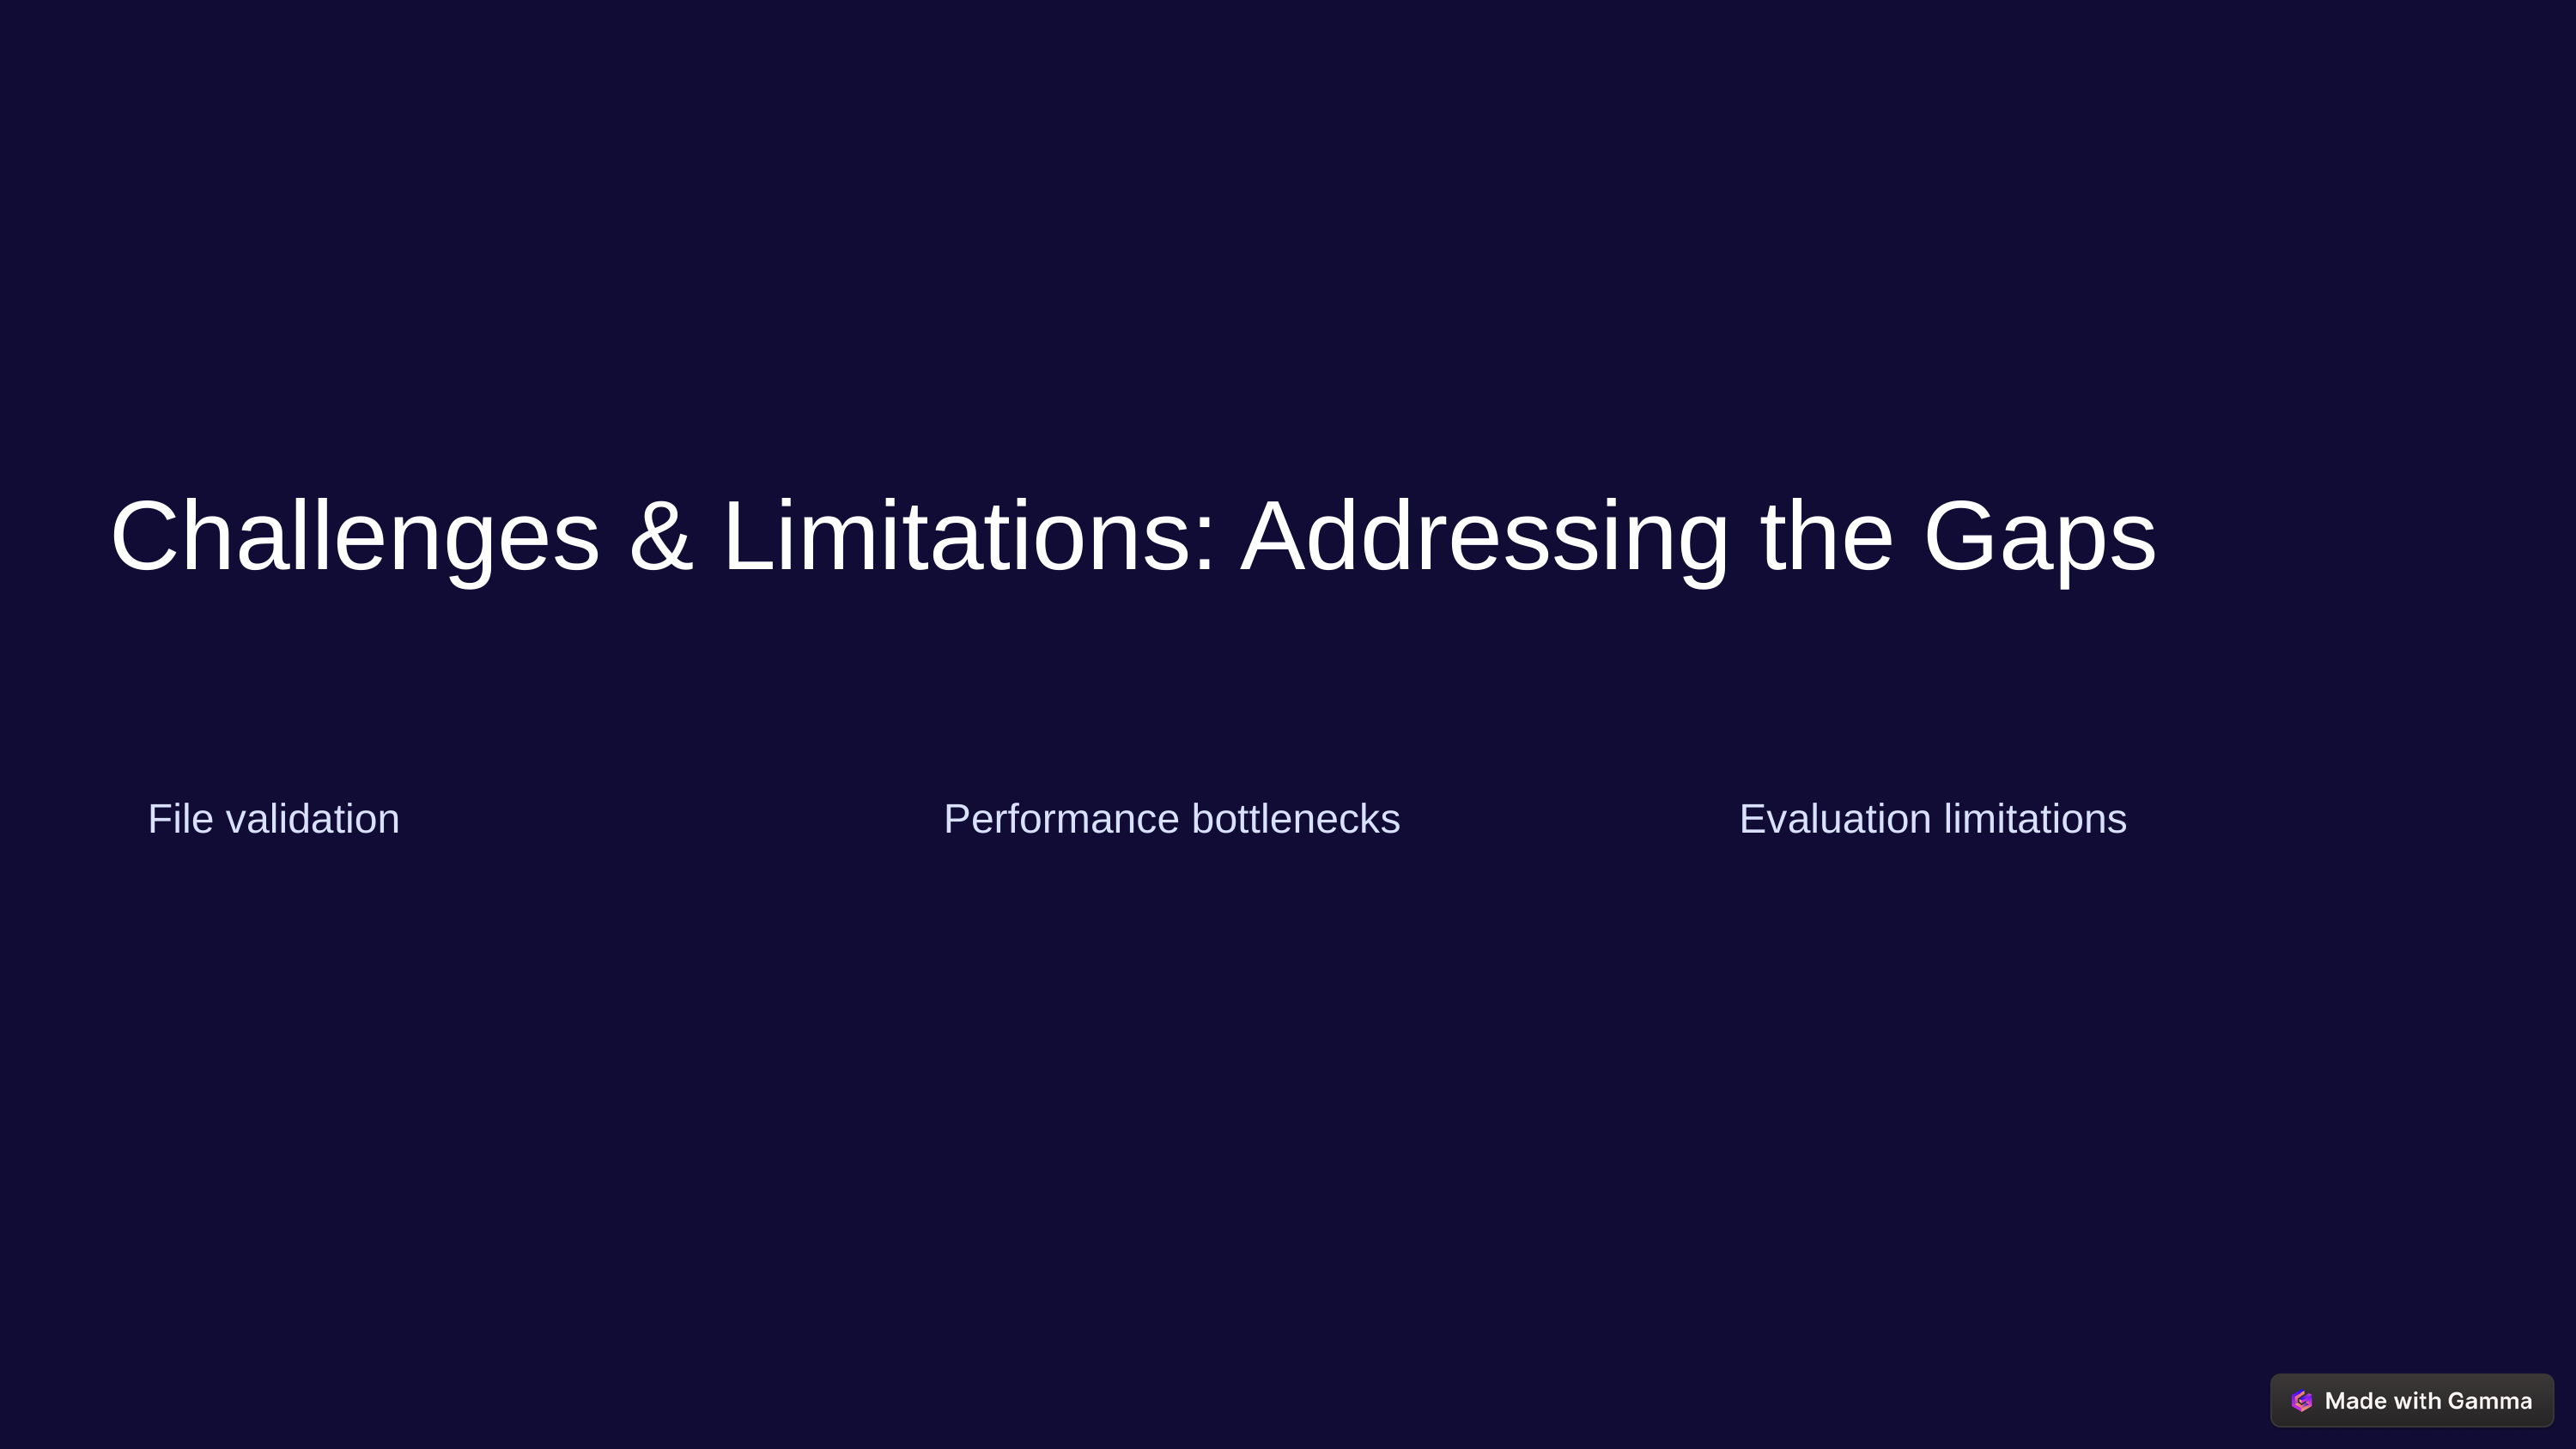

Challenges & Limitations: Addressing the Gaps

File validation

Performance bottlenecks

Evaluation limitations